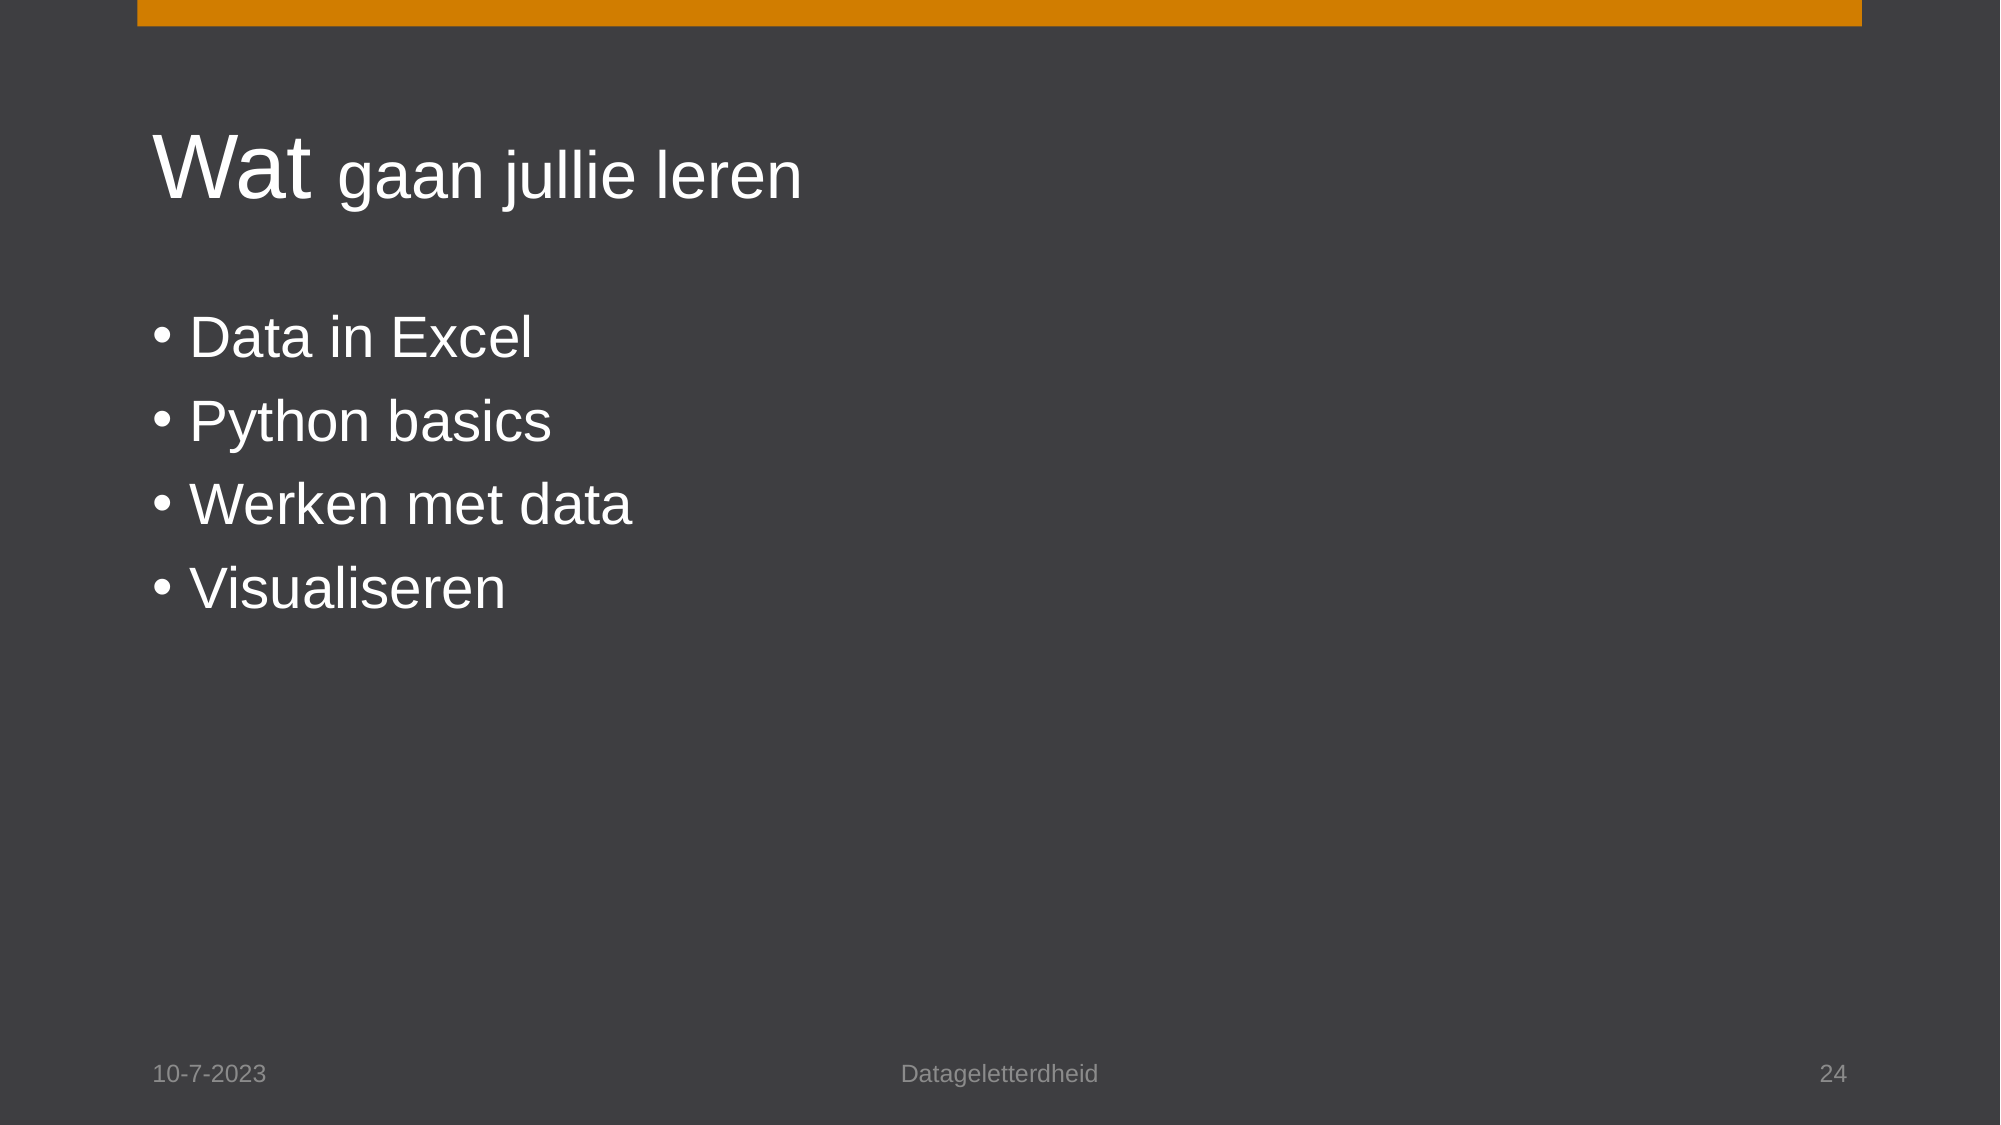

# Wat gaan jullie leren
Data in Excel
Python basics
Werken met data
Visualiseren

10-7-2023
Datageletterdheid
24